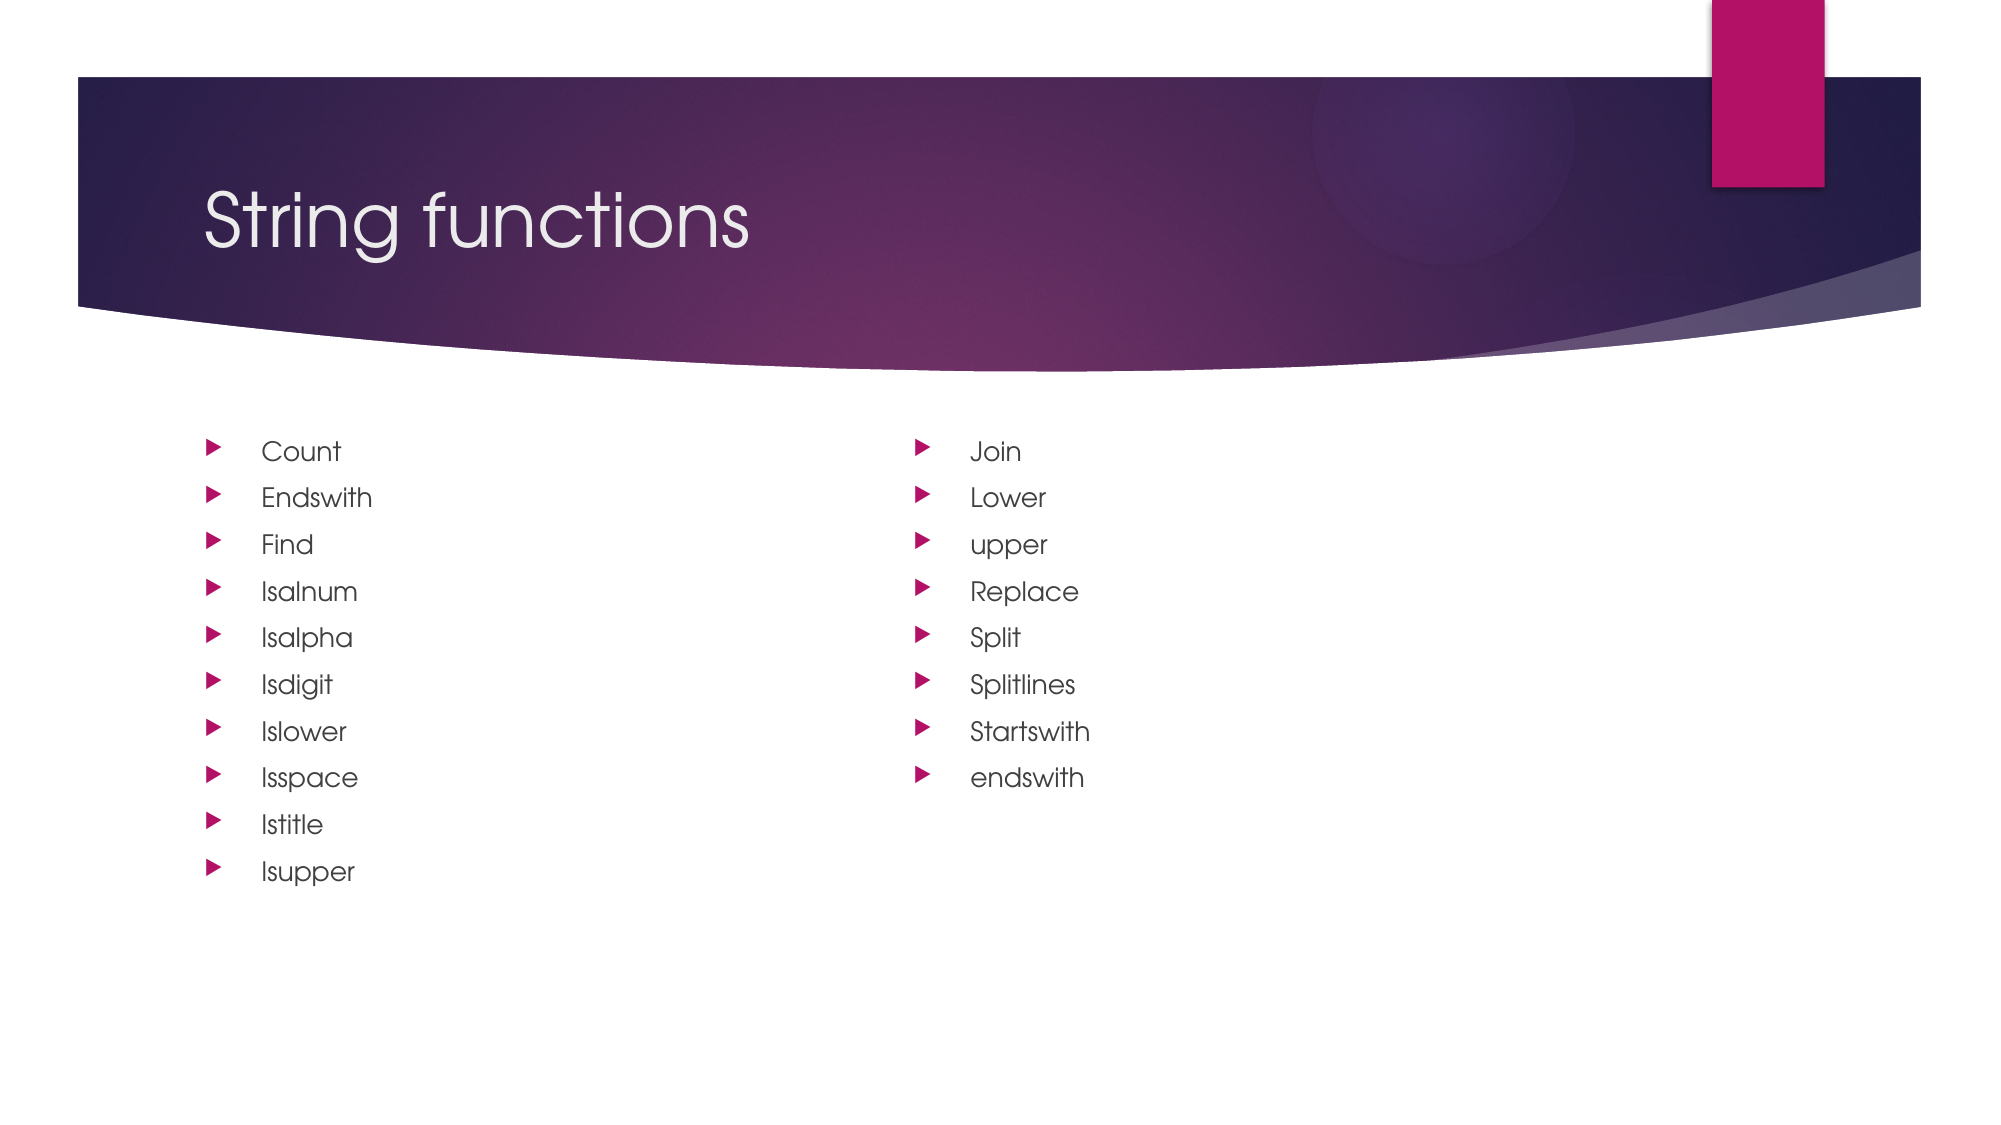

# String functions
Count
Endswith
Find
Isalnum
Isalpha
Isdigit
Islower
Isspace
Istitle
Isupper
Join
Lower
upper
Replace
Split
Splitlines
Startswith
endswith